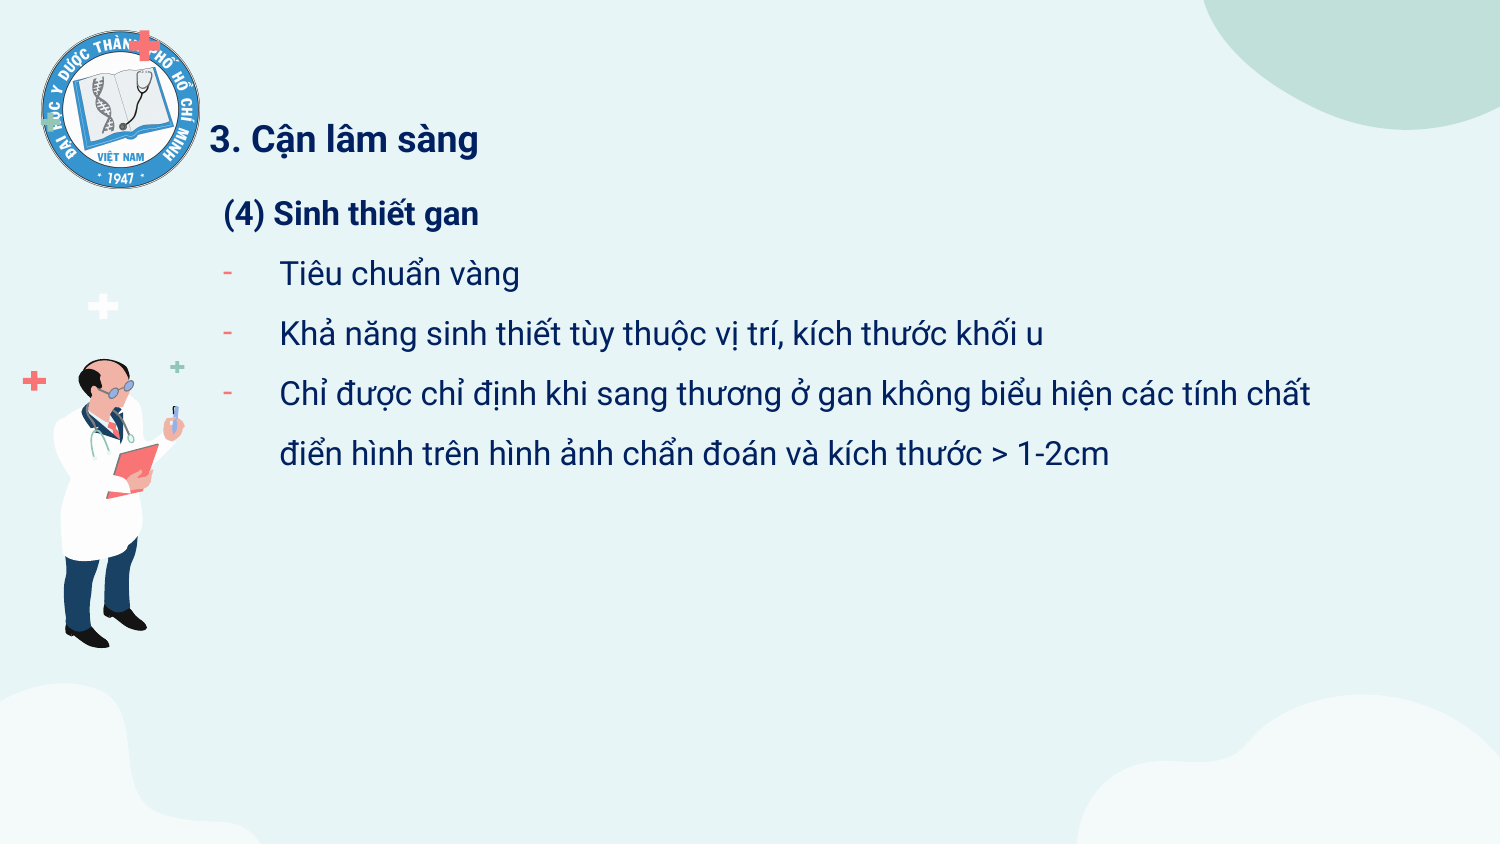

3. Cận lâm sàng
(4) Sinh thiết gan
Tiêu chuẩn vàng
Khả năng sinh thiết tùy thuộc vị trí, kích thước khối u
Chỉ được chỉ định khi sang thương ở gan không biểu hiện các tính chất điển hình trên hình ảnh chẩn đoán và kích thước > 1-2cm